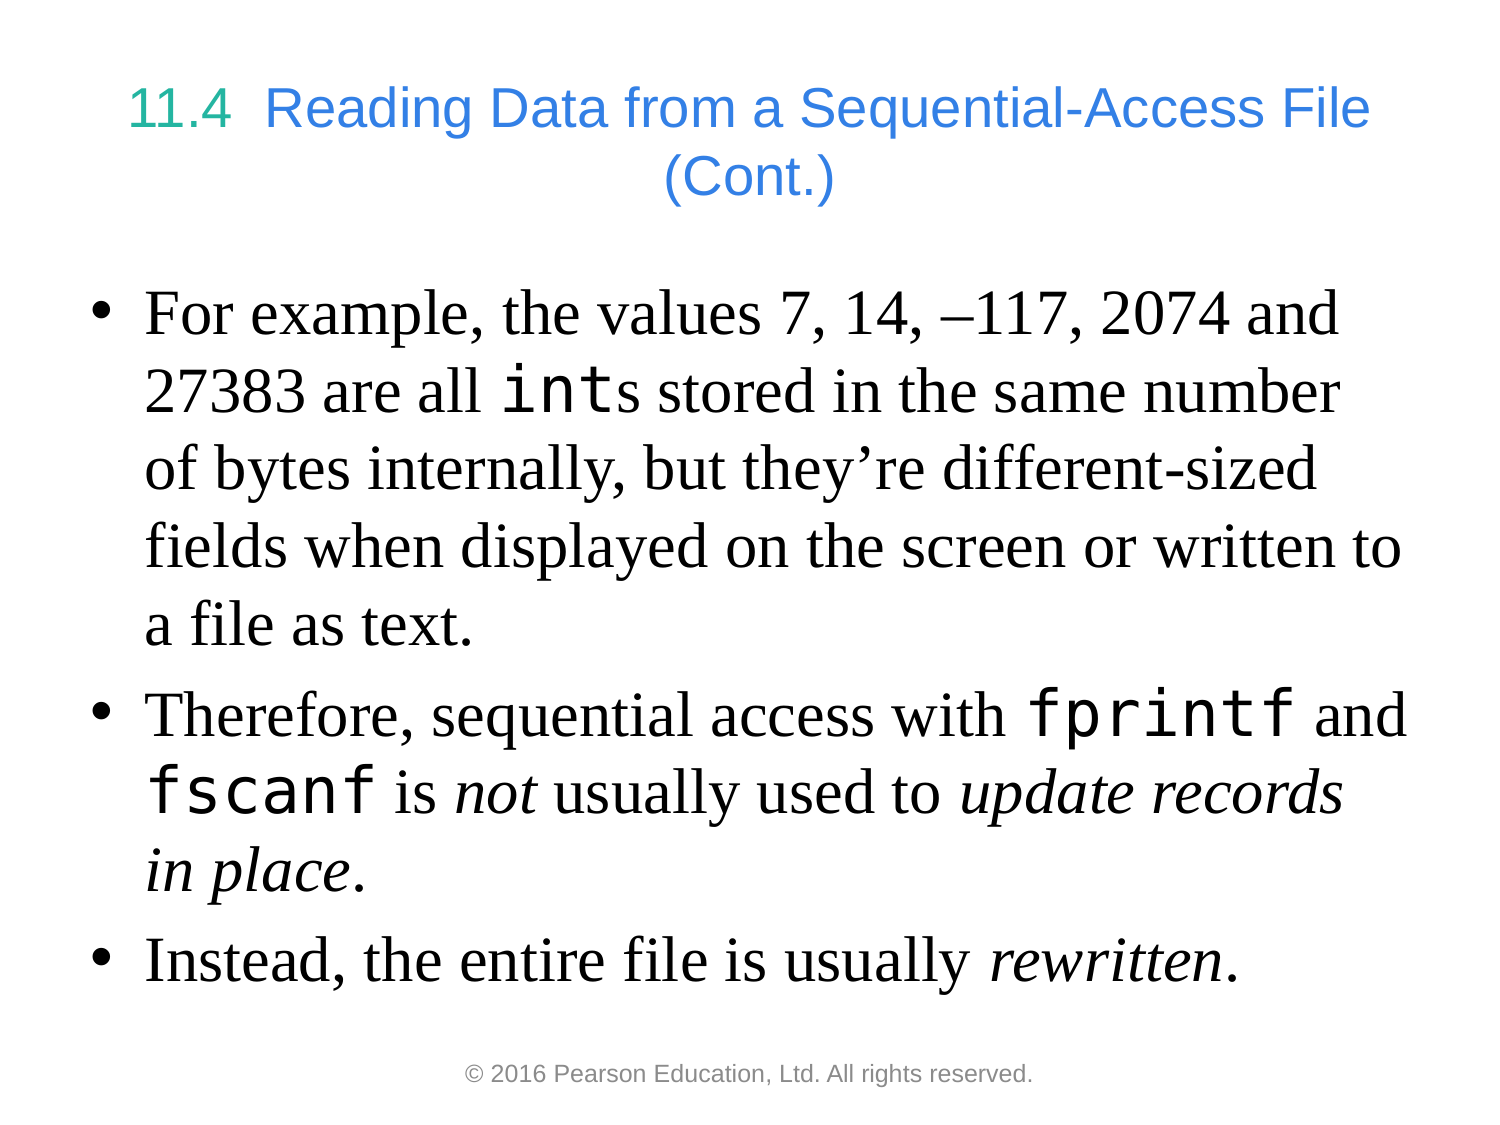

# 11.4  Reading Data from a Sequential-Access File (Cont.)
For example, the values 7, 14, –117, 2074 and 27383 are all ints stored in the same number of bytes internally, but they’re different-sized fields when displayed on the screen or written to a file as text.
Therefore, sequential access with fprintf and fscanf is not usually used to update records in place.
Instead, the entire file is usually rewritten.
© 2016 Pearson Education, Ltd. All rights reserved.